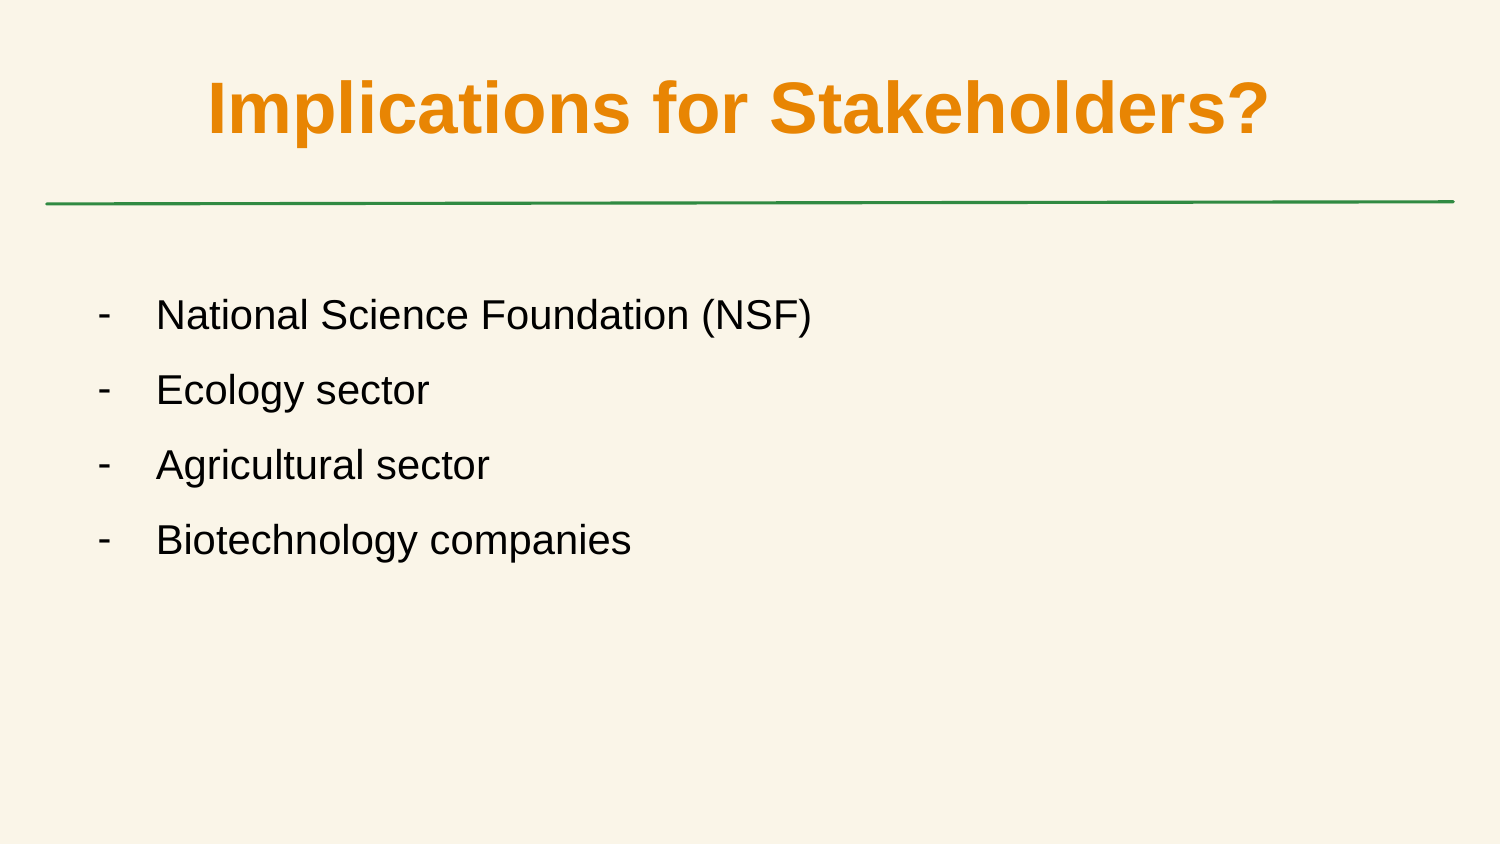

Implications for Stakeholders?
National Science Foundation (NSF)
Ecology sector
Agricultural sector
Biotechnology companies